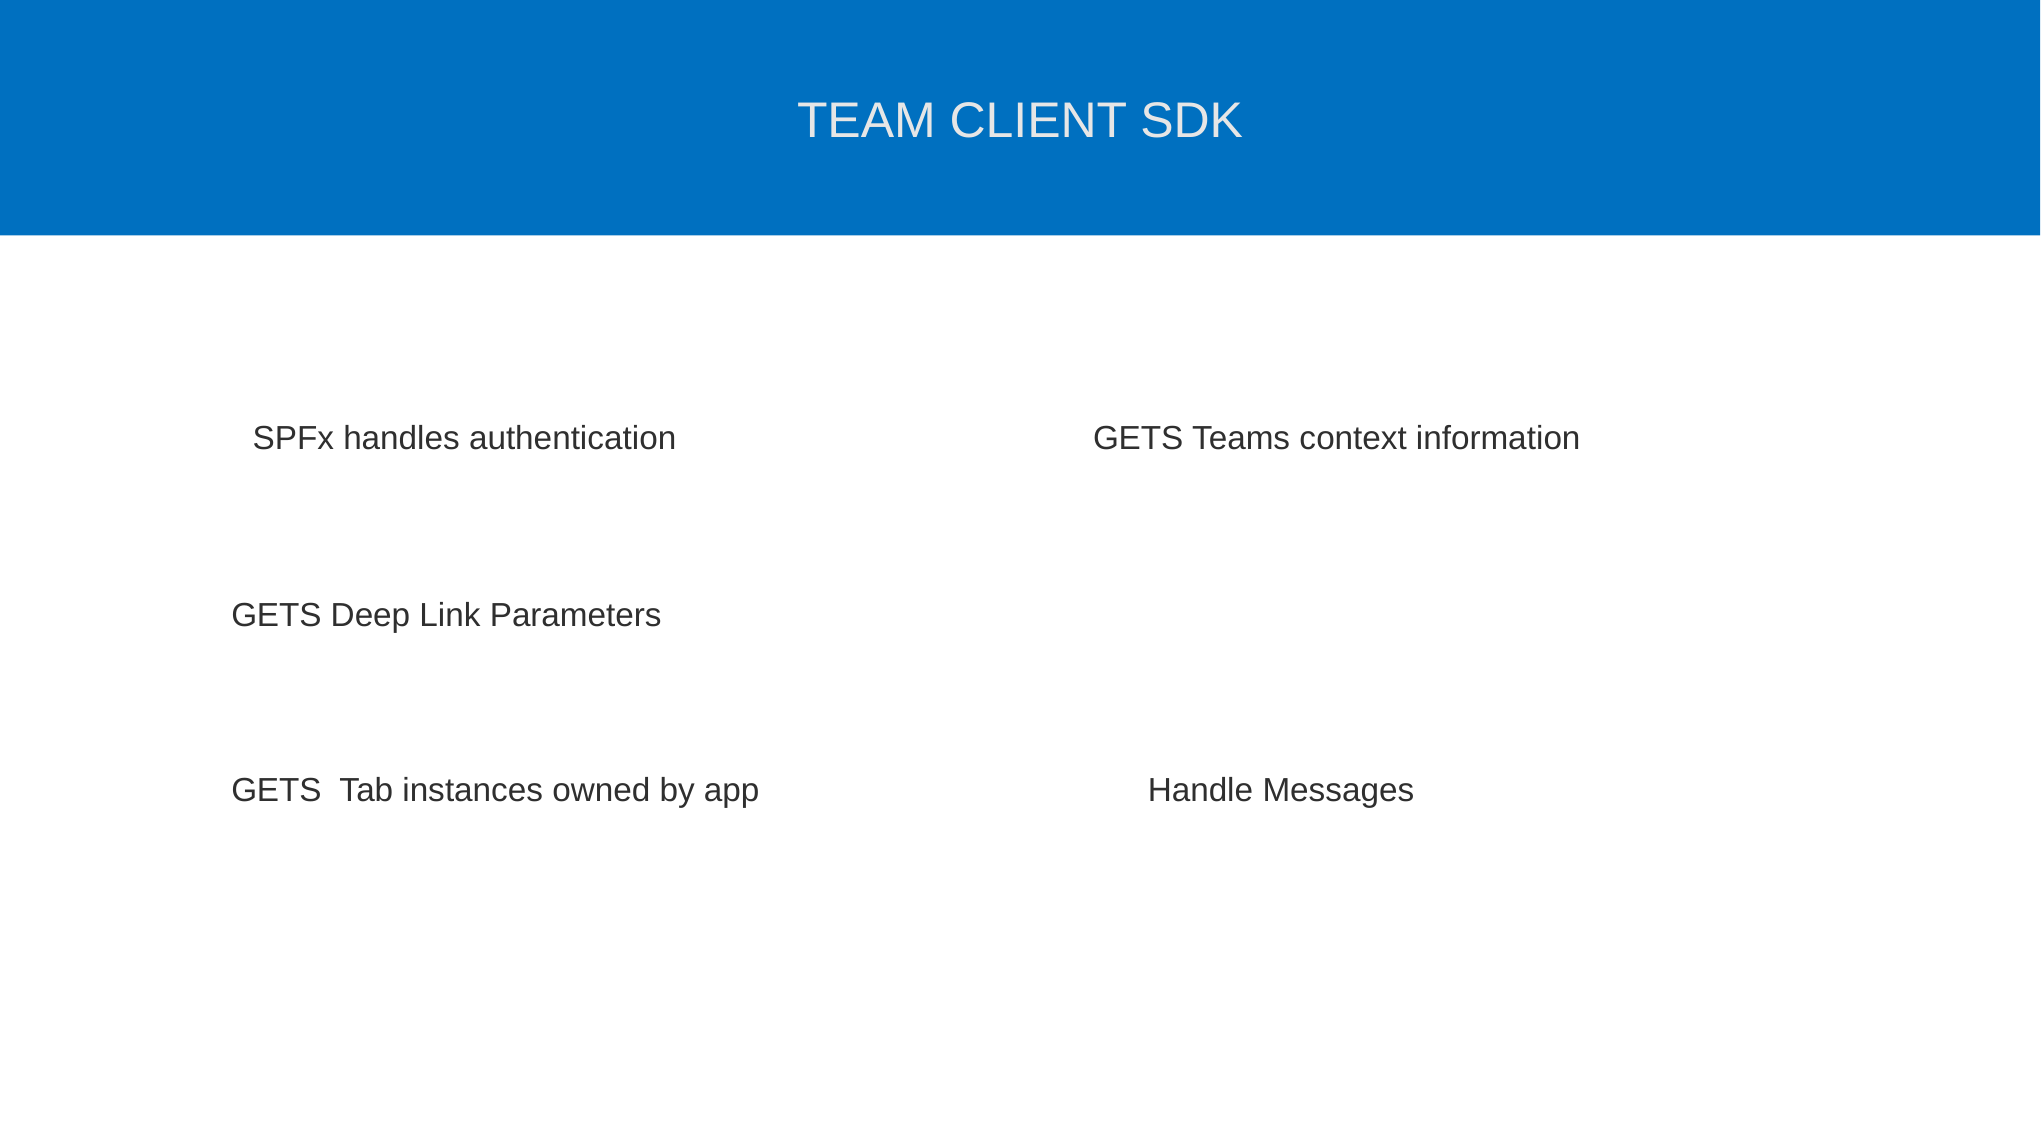

TEAM CLIENT SDK
#
SPFx handles authentication
GETS Teams context information
GETS Deep Link Parameters
GETS  Tab instances owned by app
Handle Messages